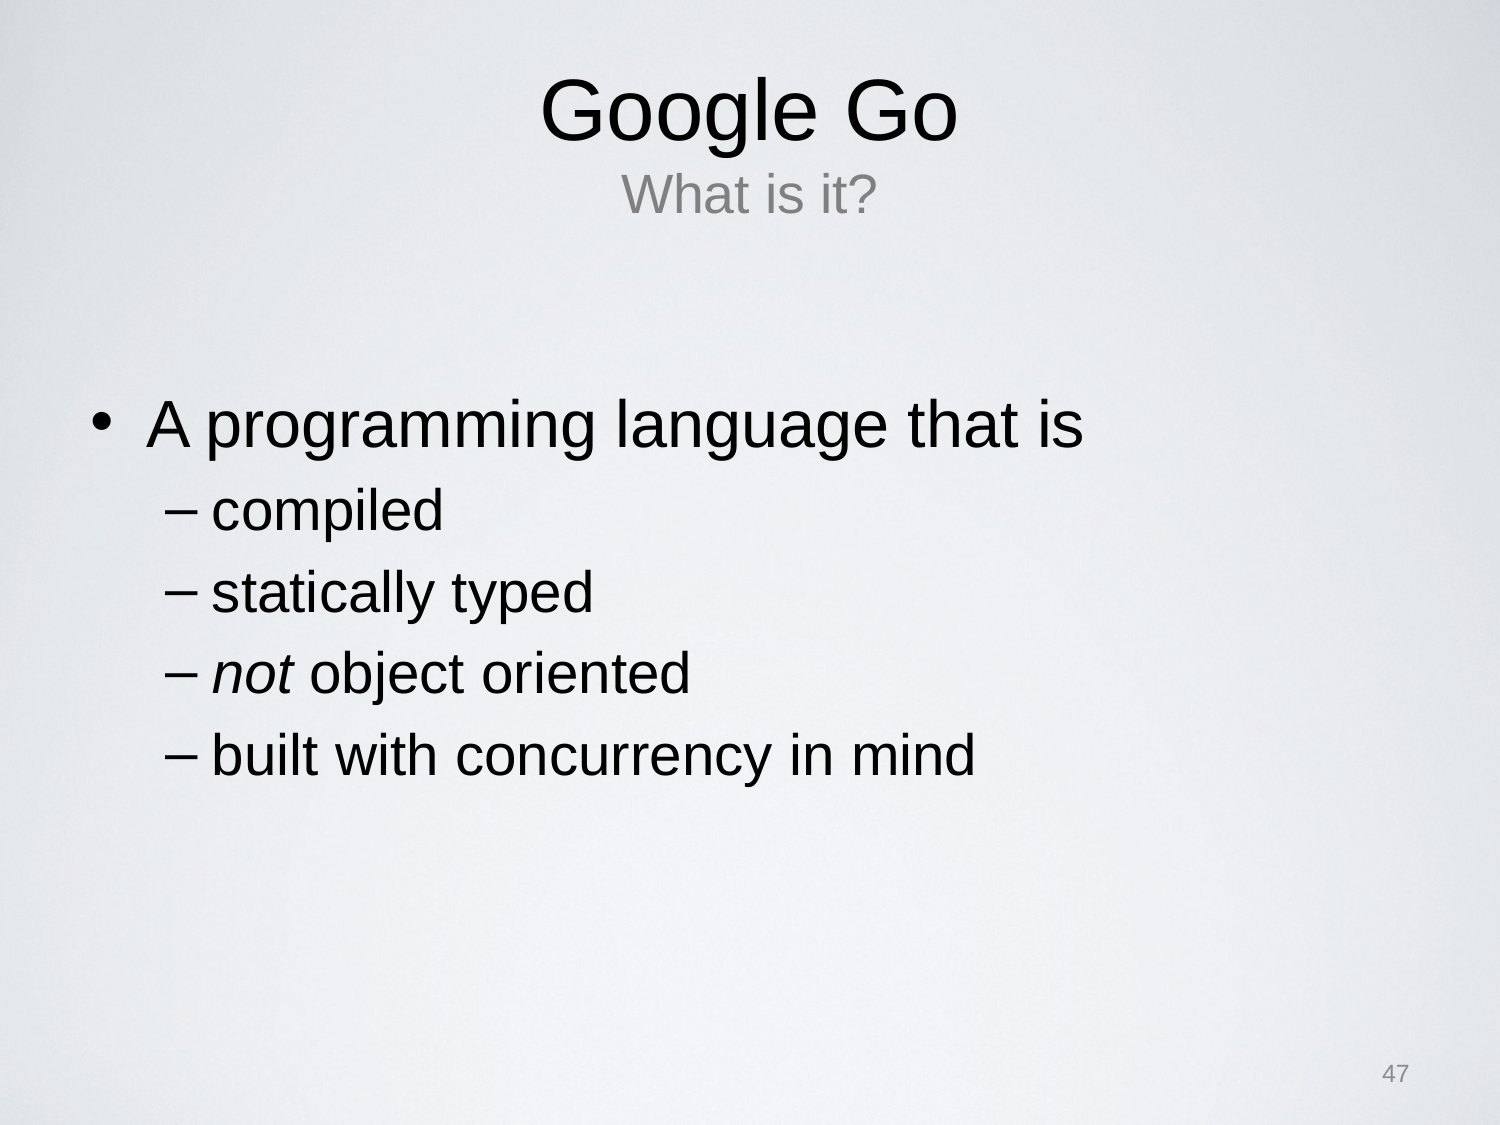

# Google Go What is it?
A programming language that is
compiled
statically typed
not object oriented
built with concurrency in mind

47